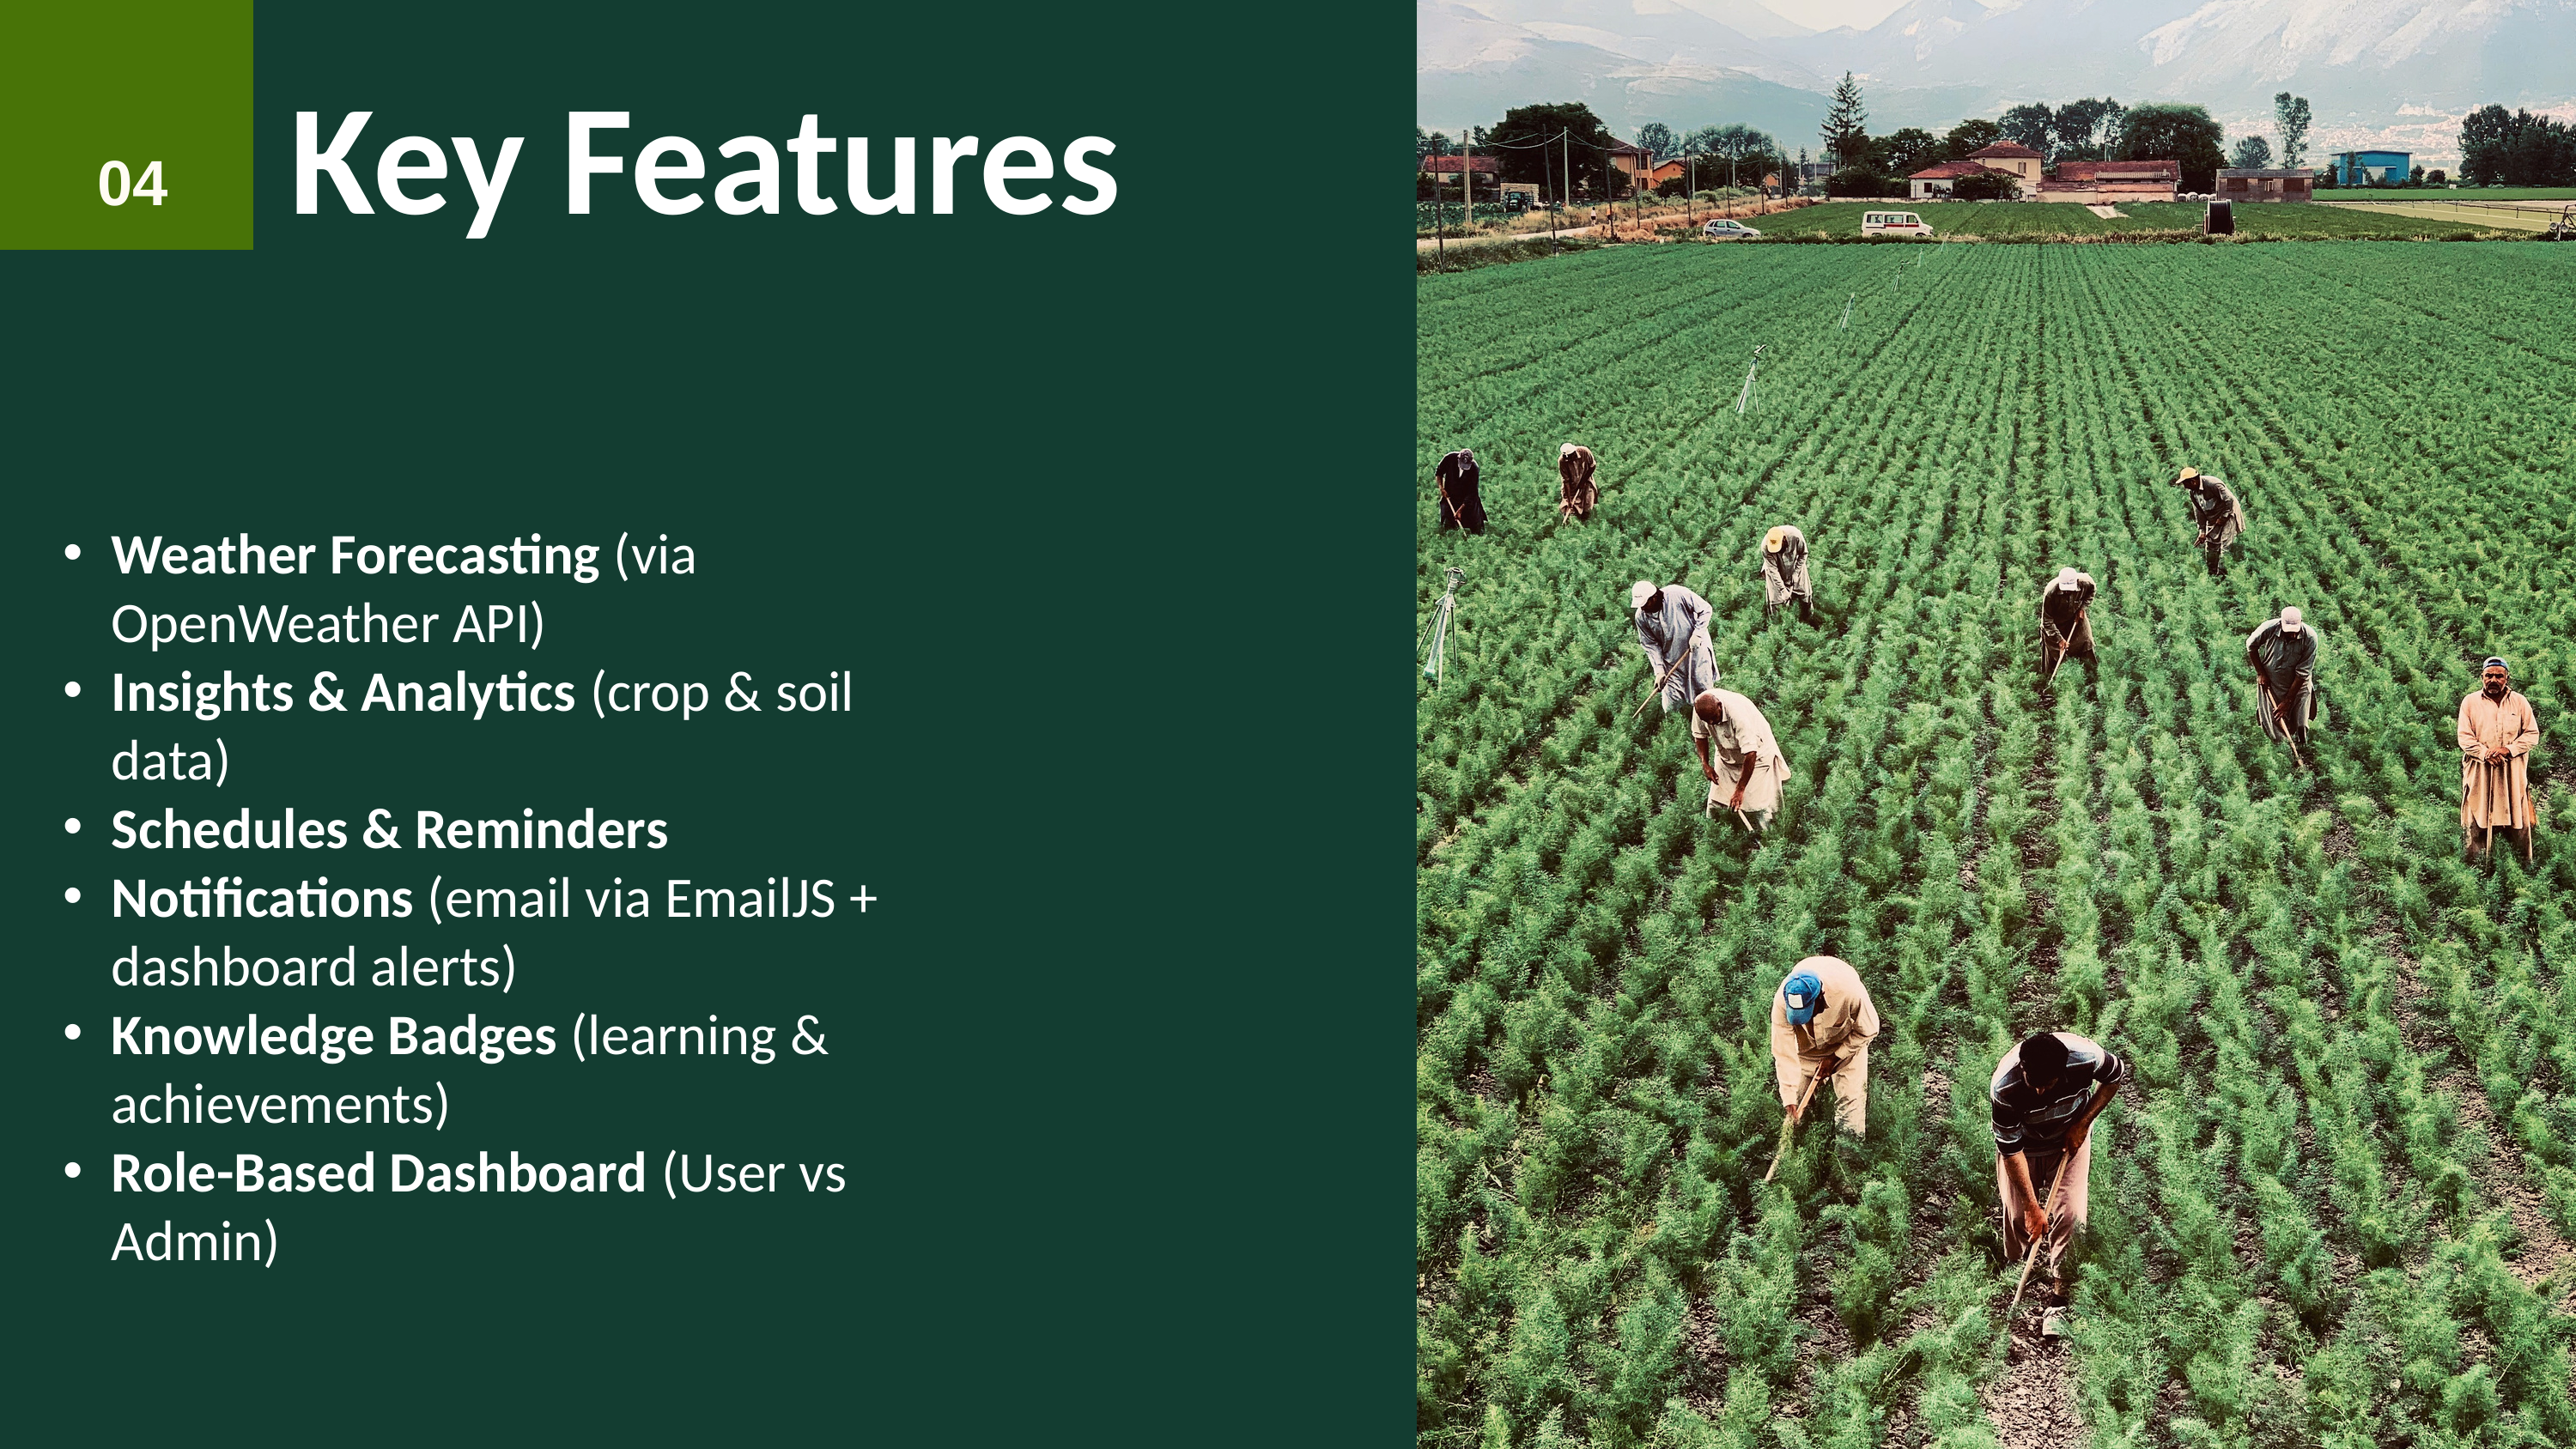

Key Features
04
Weather Forecasting (via OpenWeather API)
Insights & Analytics (crop & soil data)
Schedules & Reminders
Notifications (email via EmailJS + dashboard alerts)
Knowledge Badges (learning & achievements)
Role-Based Dashboard (User vs Admin)